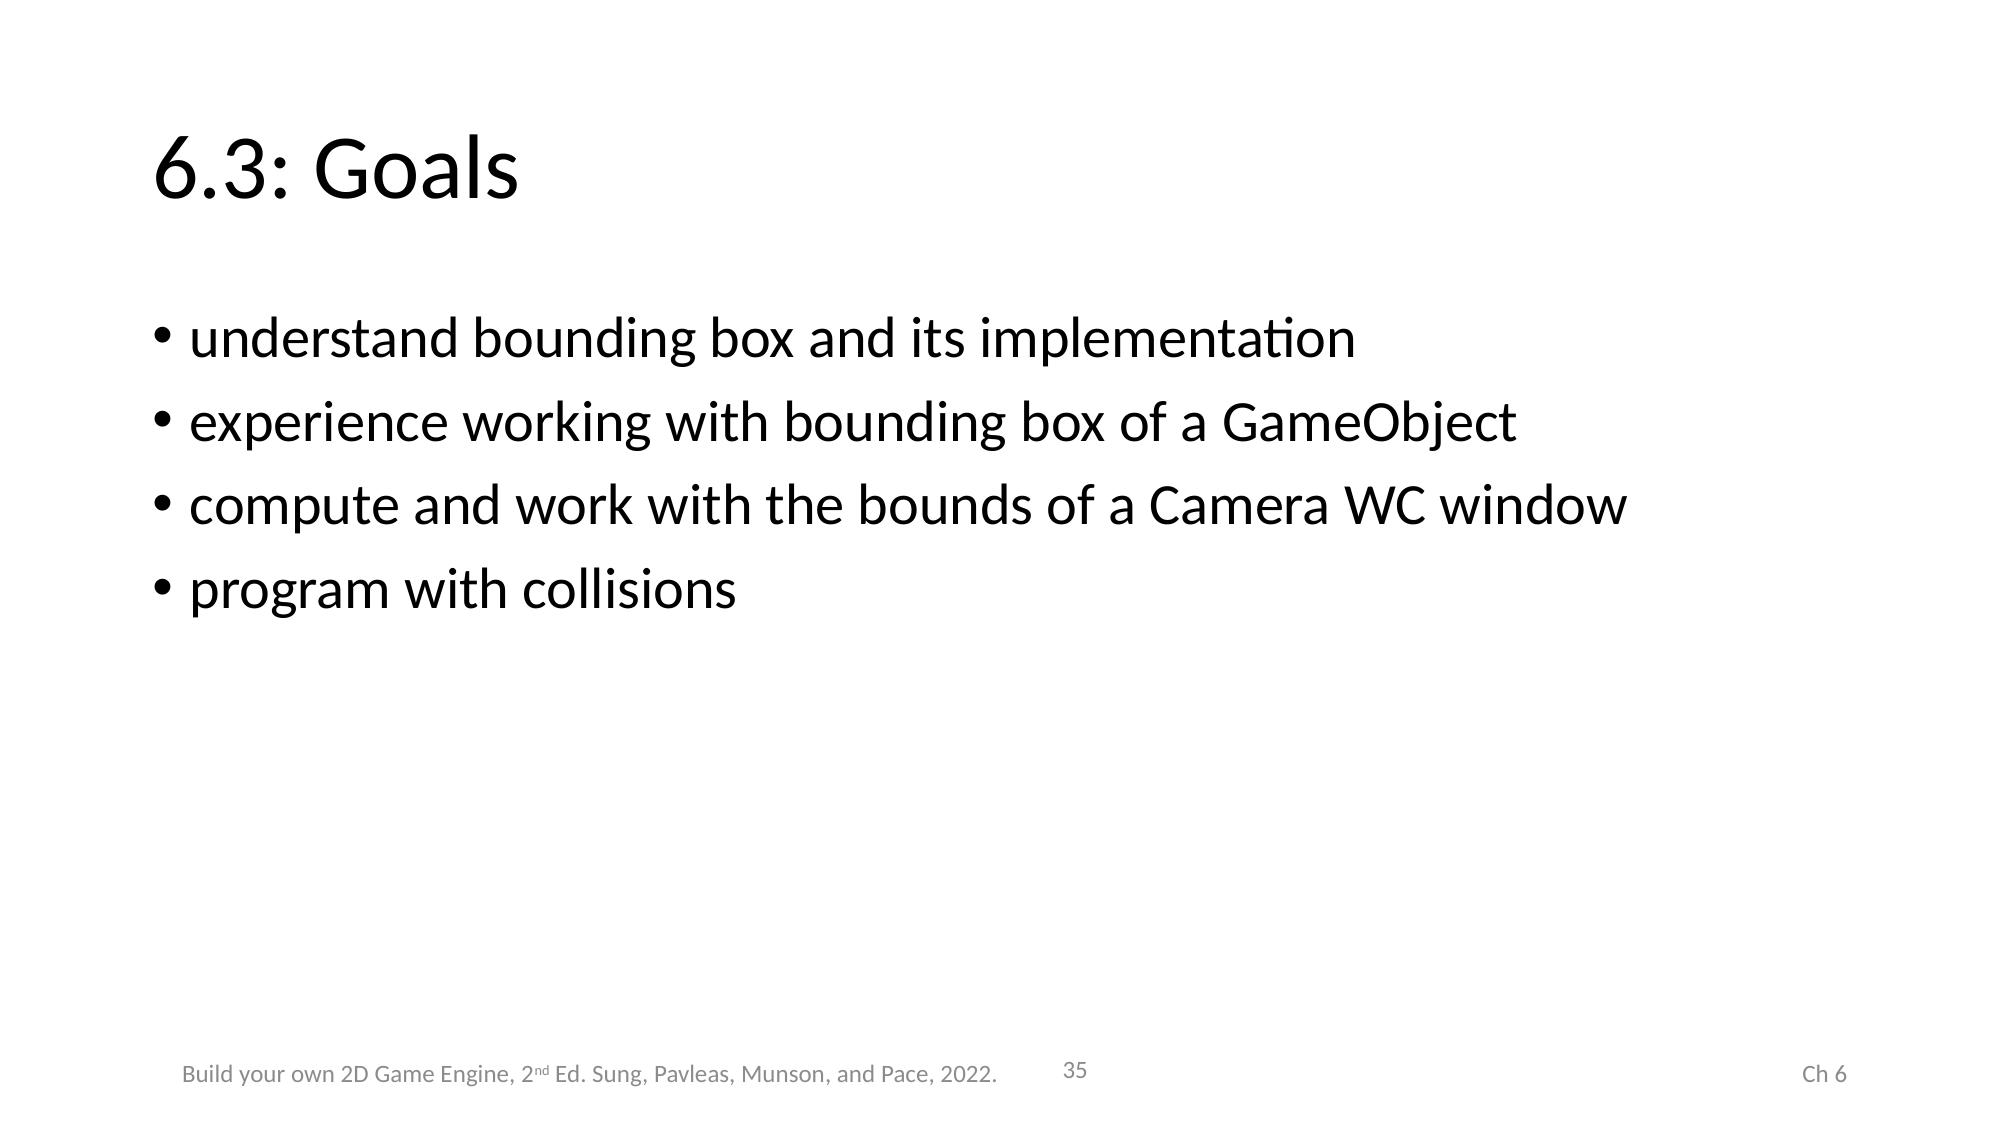

# 6.3: Goals
understand bounding box and its implementation
experience working with bounding box of a GameObject
compute and work with the bounds of a Camera WC window
program with collisions